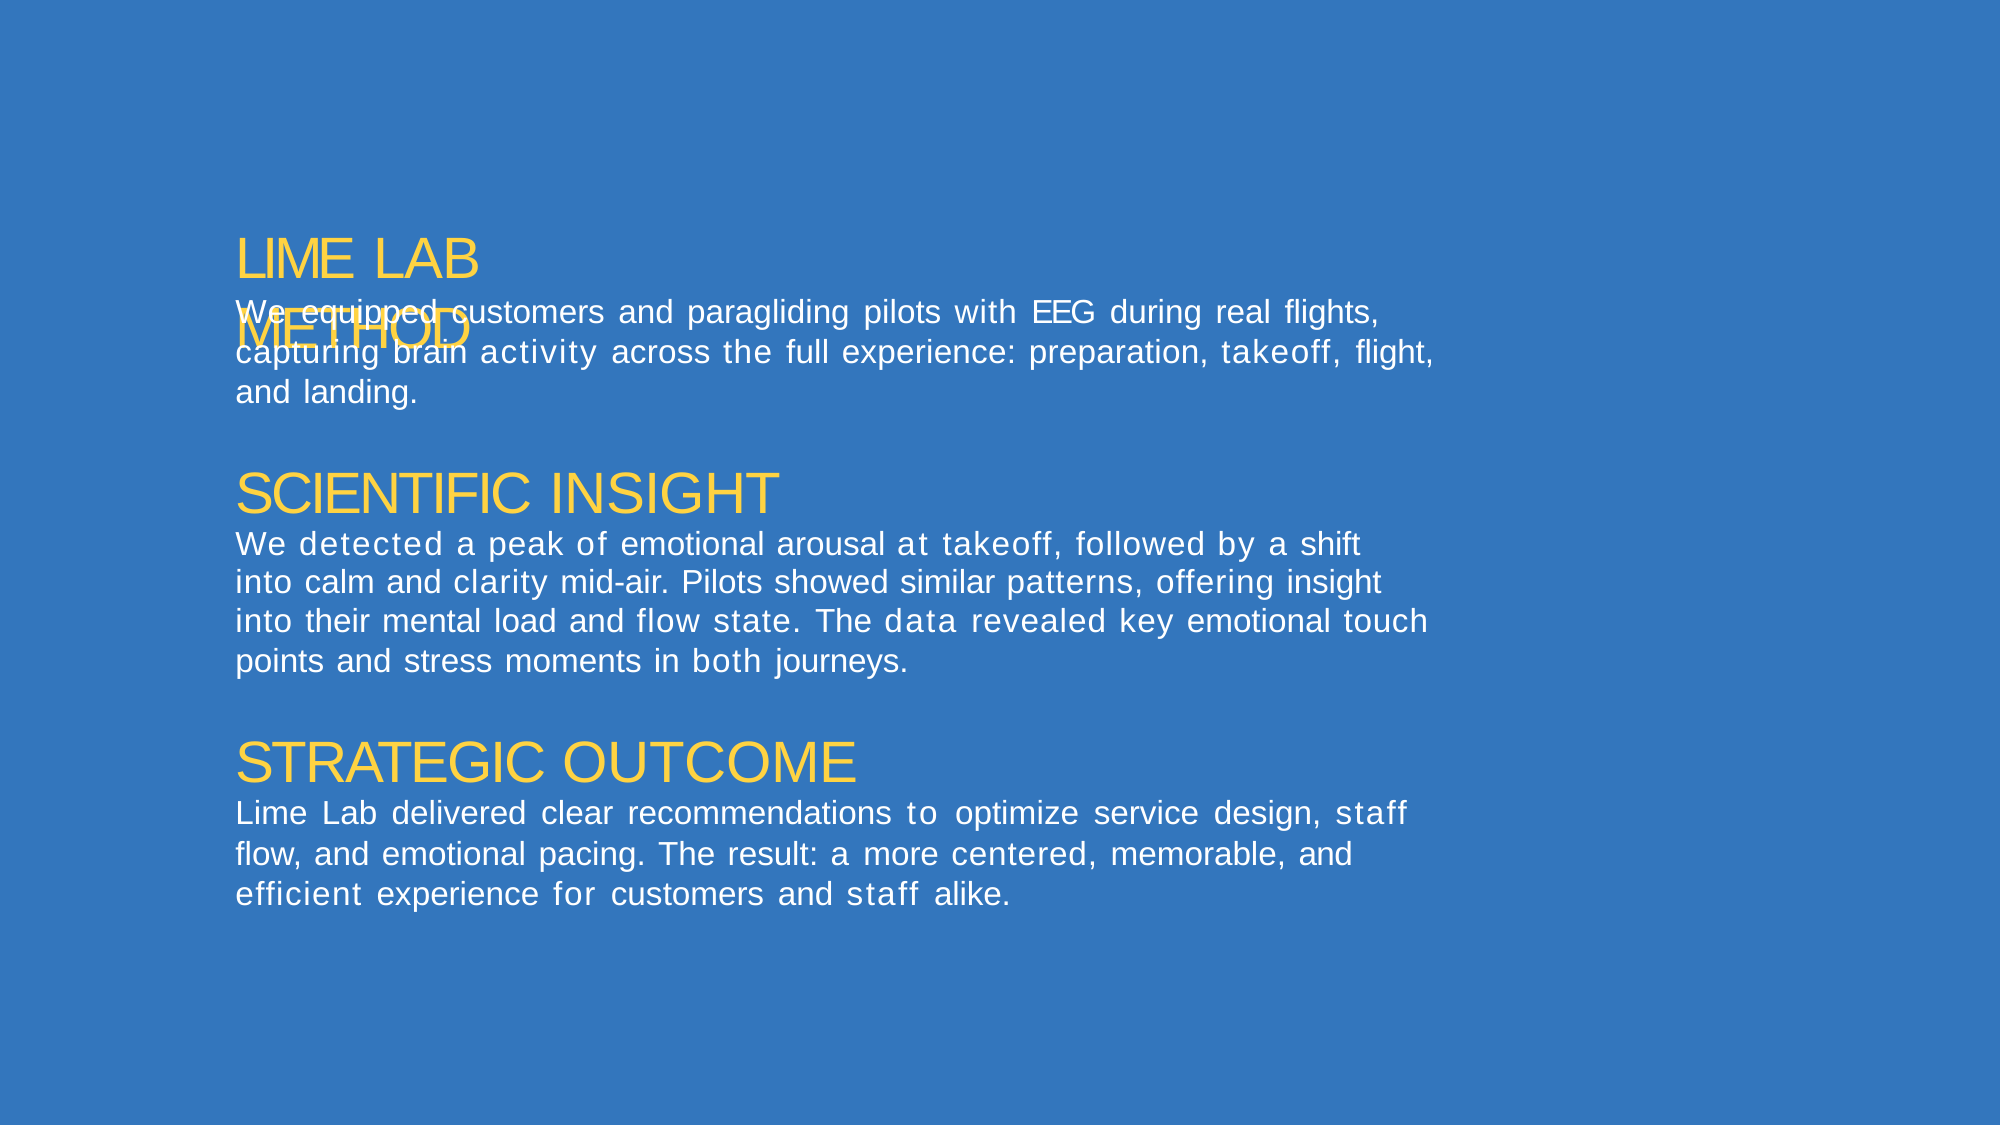

# LIME LAB METHOD
We equipped customers and paragliding pilots with EEG during real flights, capturing brain activity across the full experience: preparation, takeoff, flight, and landing.

SCIENTIFIC INSIGHT
We detected a peak of emotional arousal at takeoff, followed by a shift
into calm and clarity mid-air. Pilots showed similar patterns, offering insight into their mental load and flow state. The data revealed key emotional touch points and stress moments in both journeys.

STRATEGIC OUTCOME
Lime Lab delivered clear recommendations to optimize service design, staff
flow, and emotional pacing. The result: a more centered, memorable, and efficient experience for customers and staff alike.